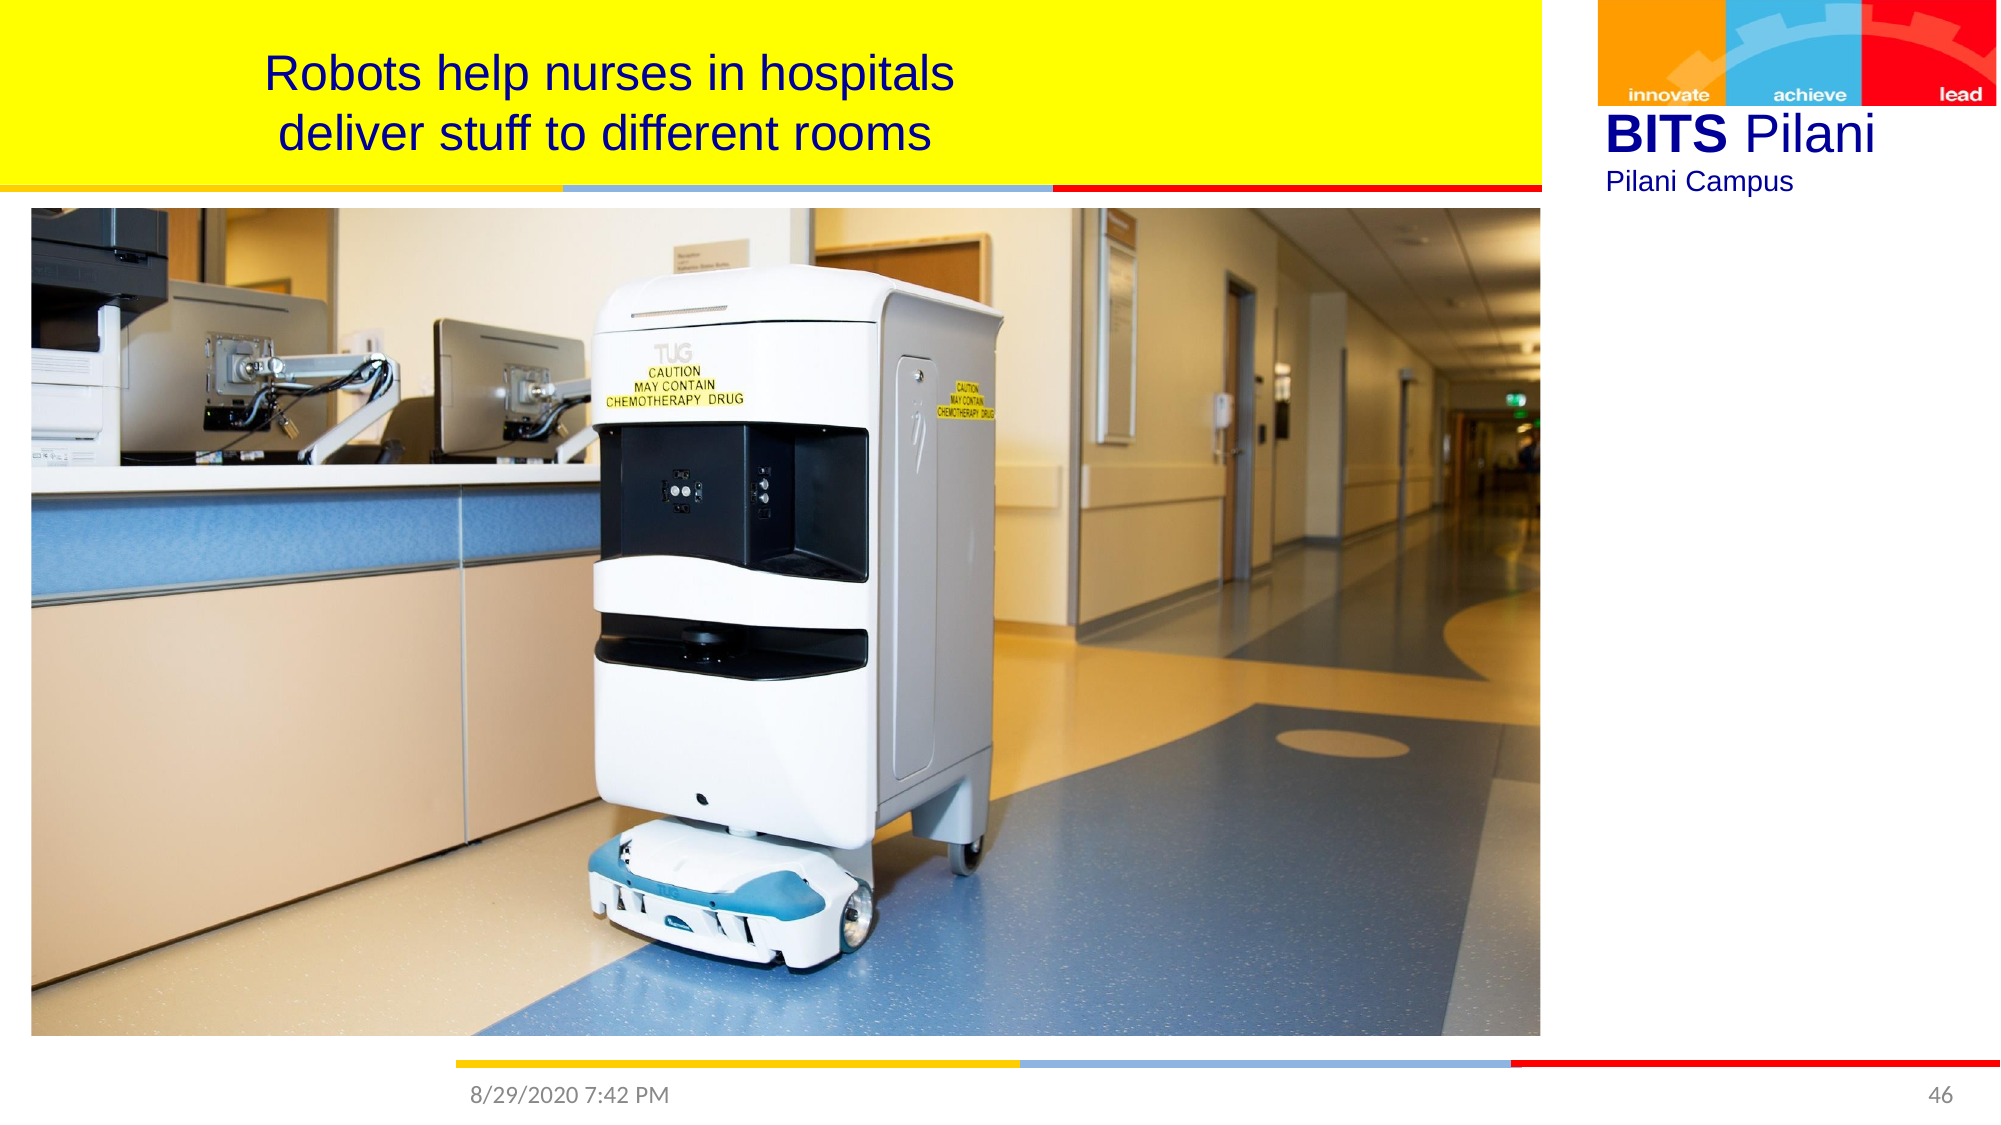

# Robots help nurses in hospitals  deliver stuff to different rooms
BITS Pilani
Pilani Campus

8/29/2020 7:42 PM
46